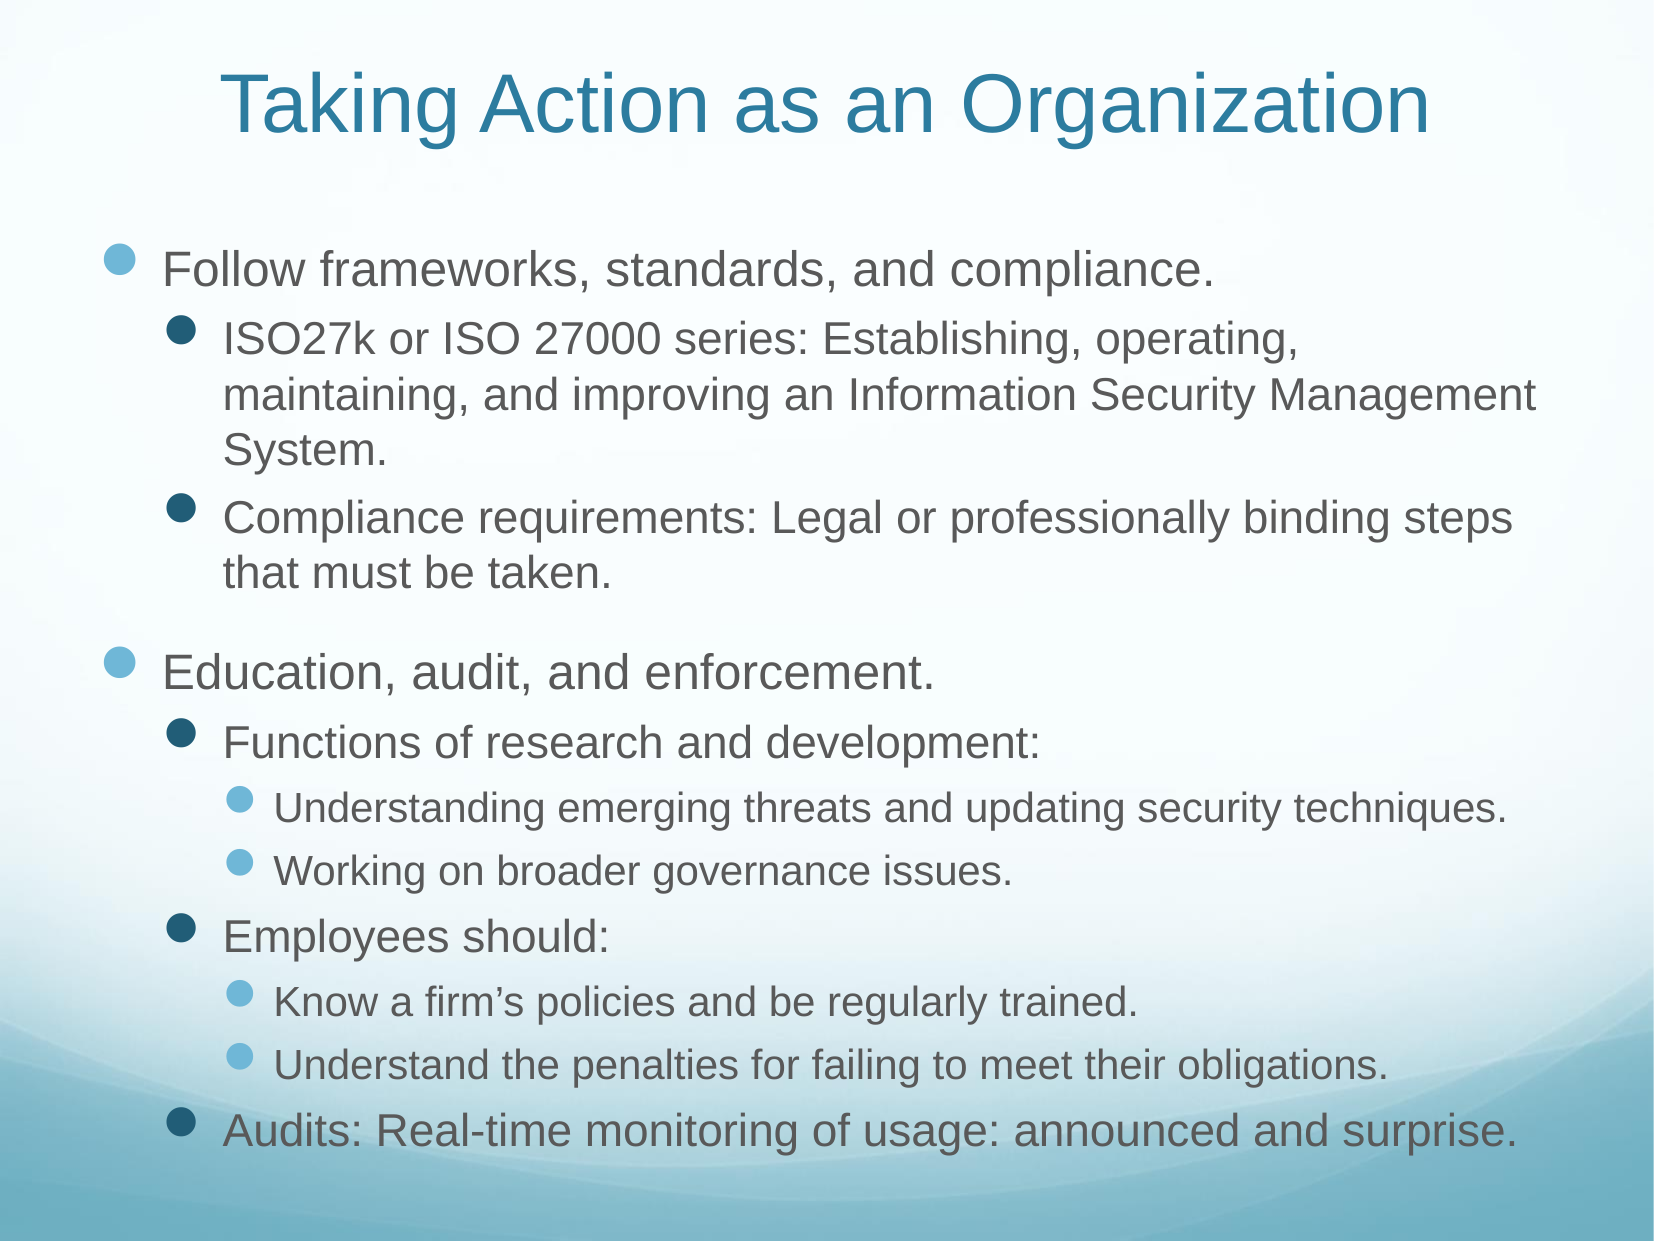

# Taking Action as an Organization
Follow frameworks, standards, and compliance.
ISO27k or ISO 27000 series: Establishing, operating, maintaining, and improving an Information Security Management System.
Compliance requirements: Legal or professionally binding steps that must be taken.
Education, audit, and enforcement.
Functions of research and development:
Understanding emerging threats and updating security techniques.
Working on broader governance issues.
Employees should:
Know a firm’s policies and be regularly trained.
Understand the penalties for failing to meet their obligations.
Audits: Real-time monitoring of usage: announced and surprise.